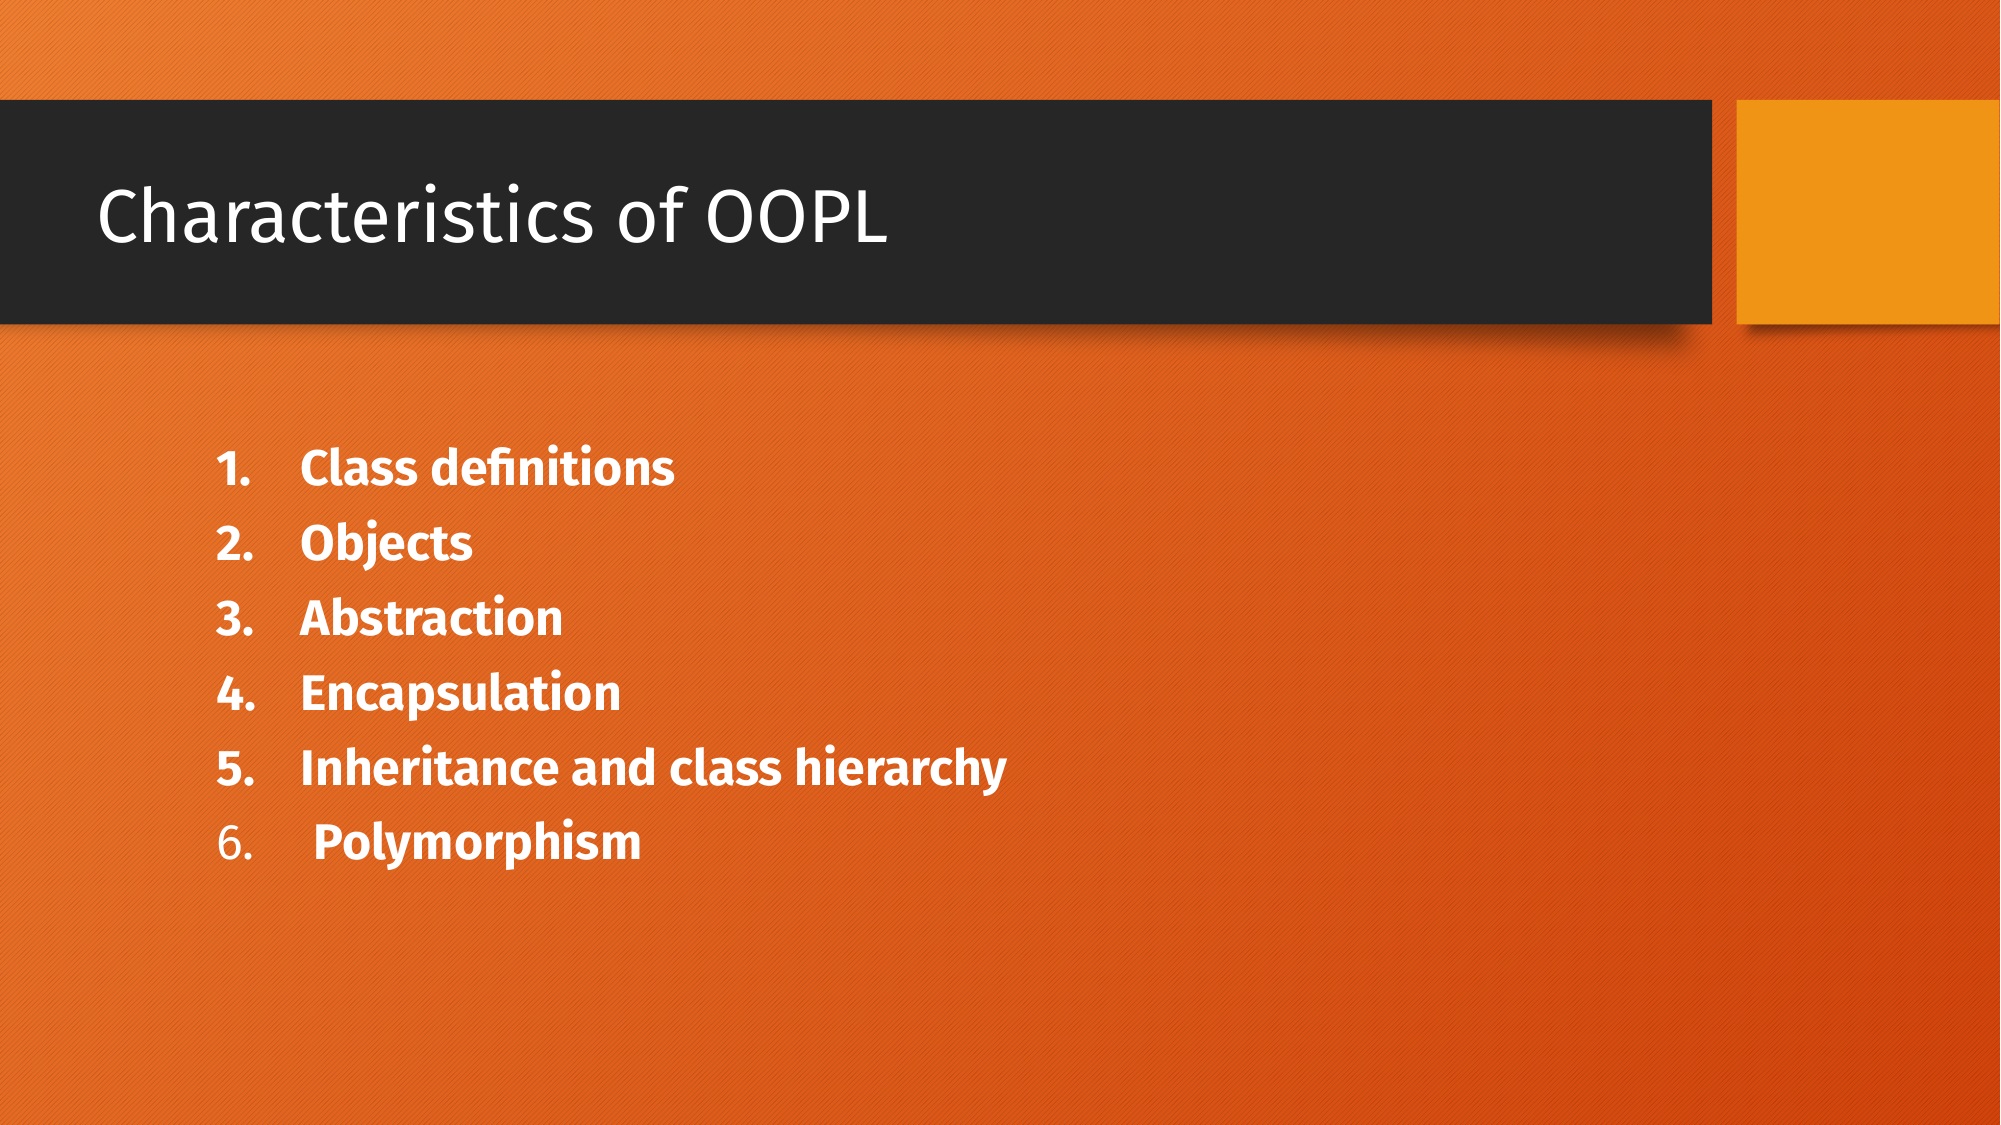

# Characteristics of OOPL
Class definitions
Objects
Abstraction
Encapsulation
Inheritance and class hierarchy
 Polymorphism